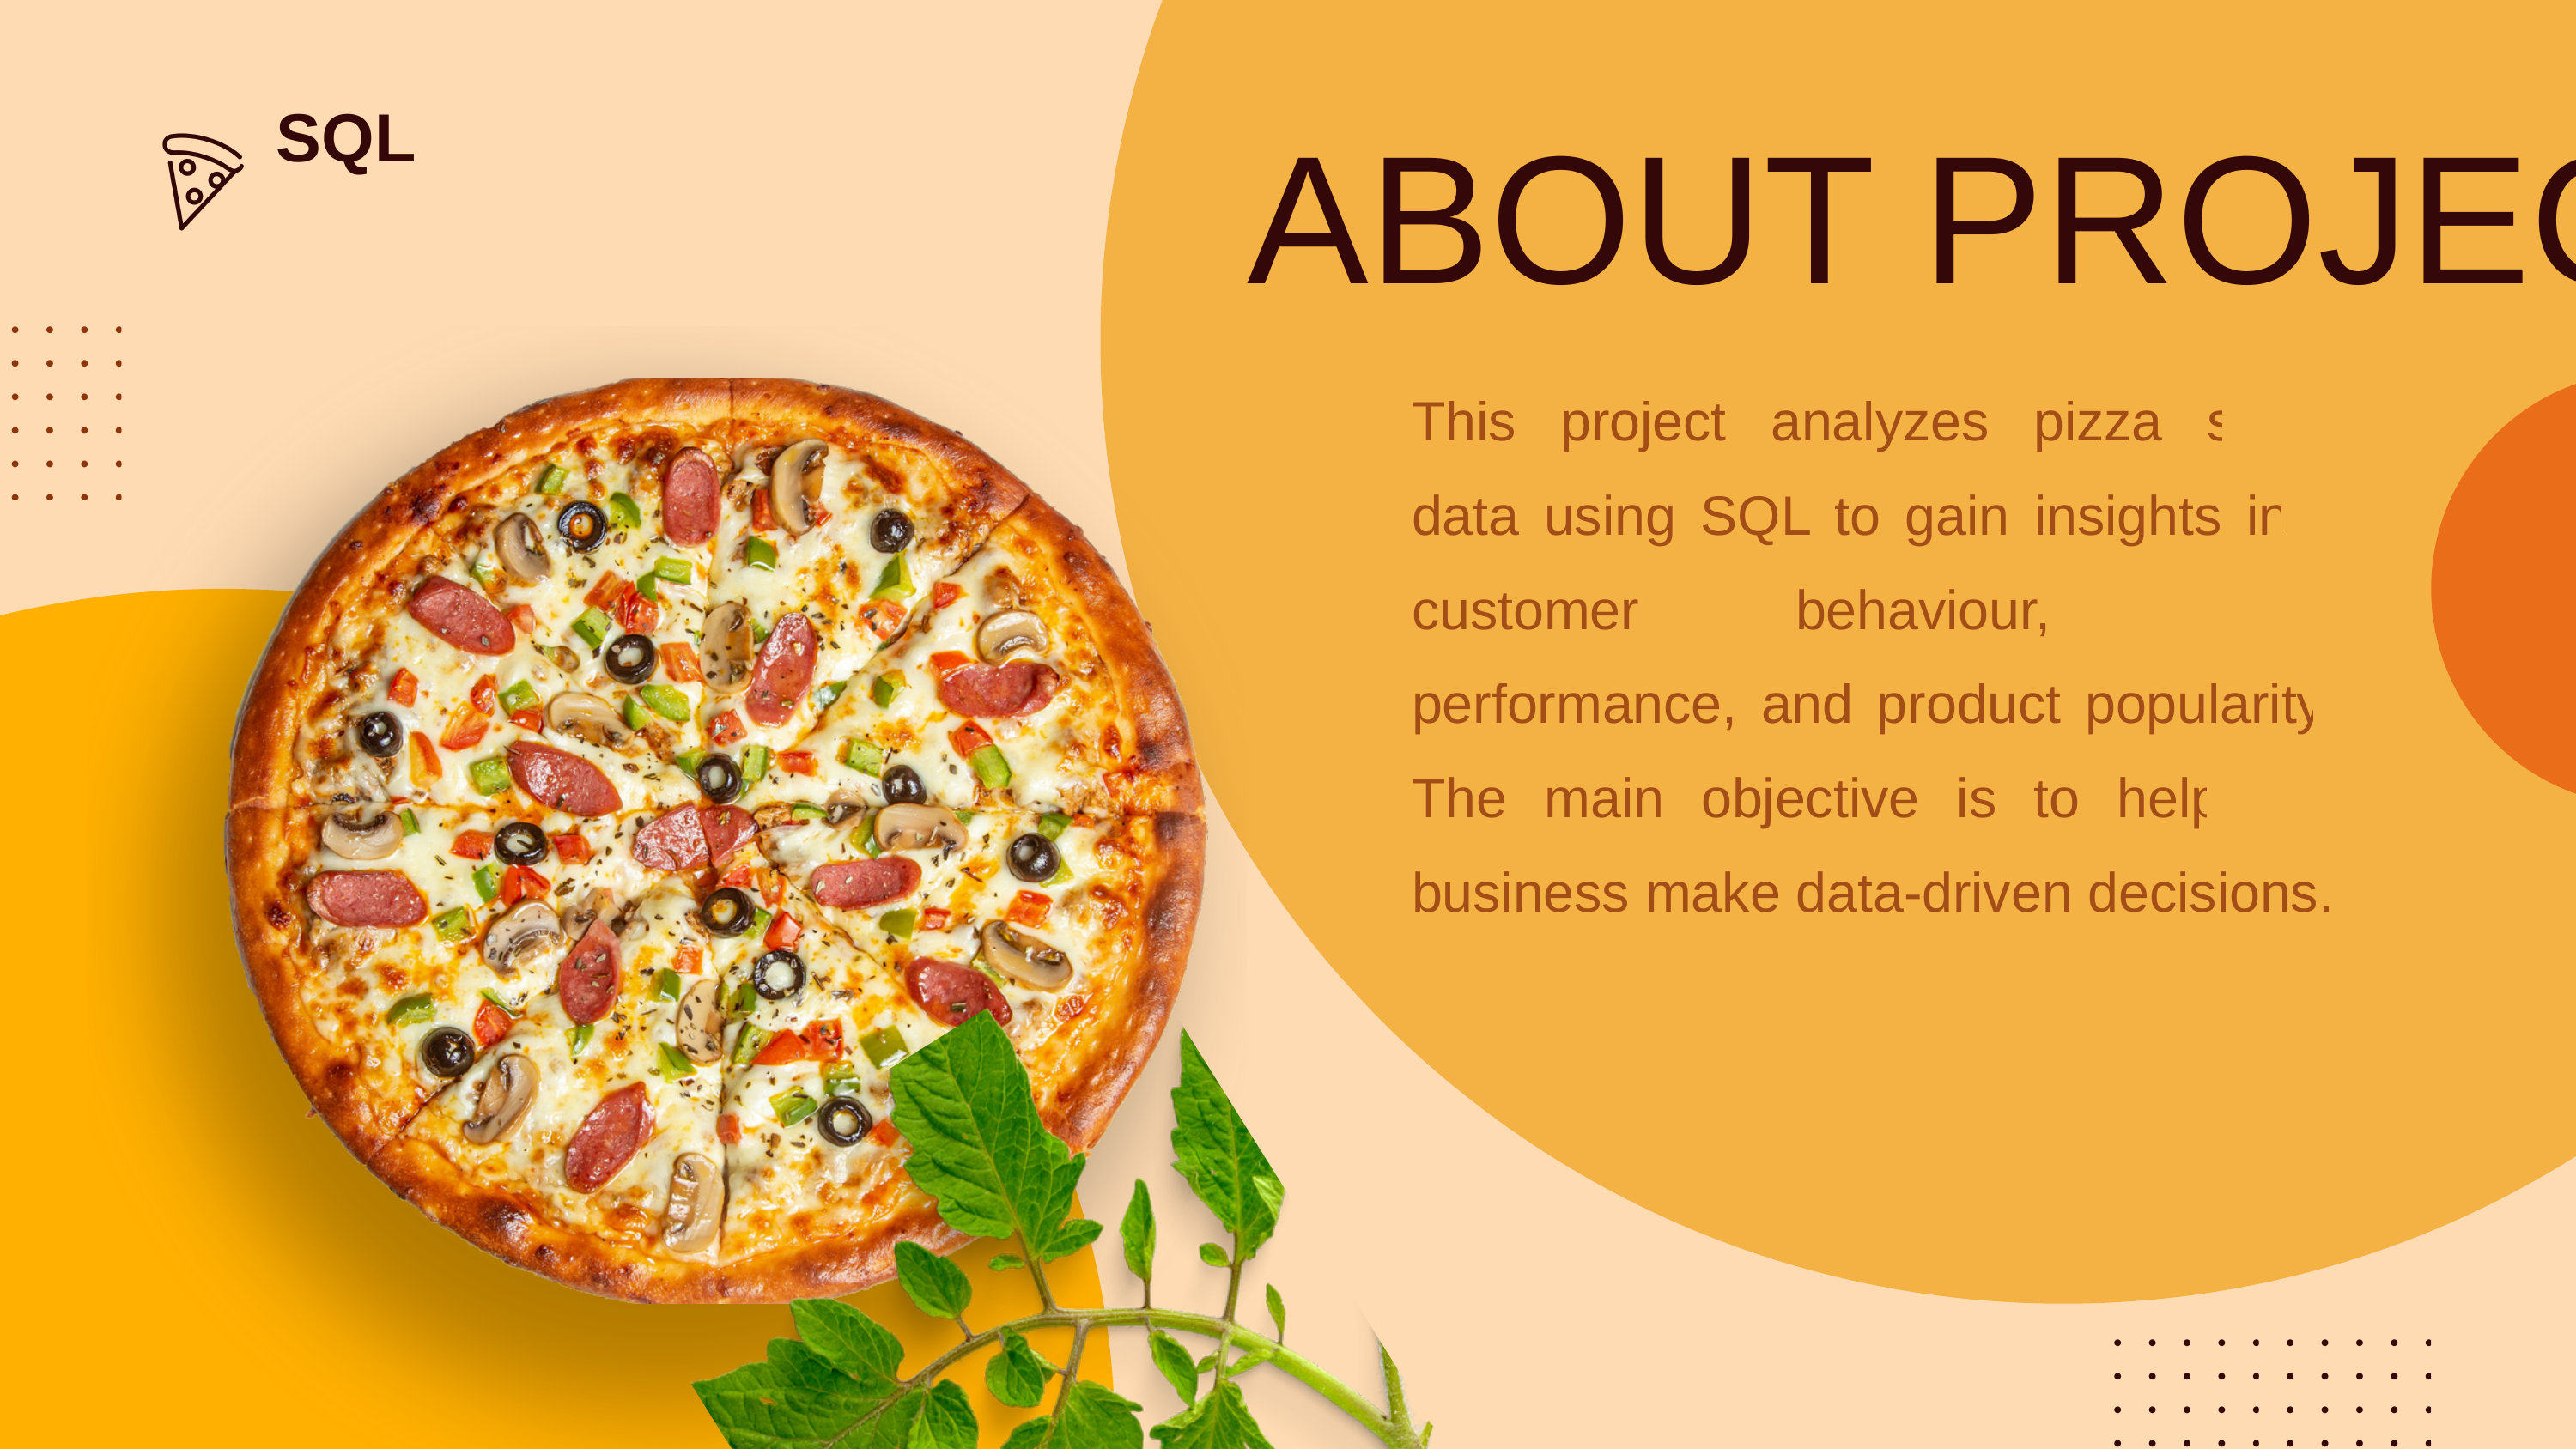

SQL

ABOUT PROJECT

This project analyzes pizza sales data using SQL to gain insights into customer behaviour, sales performance, and product popularity. The main objective is to help the business make data-driven decisions.